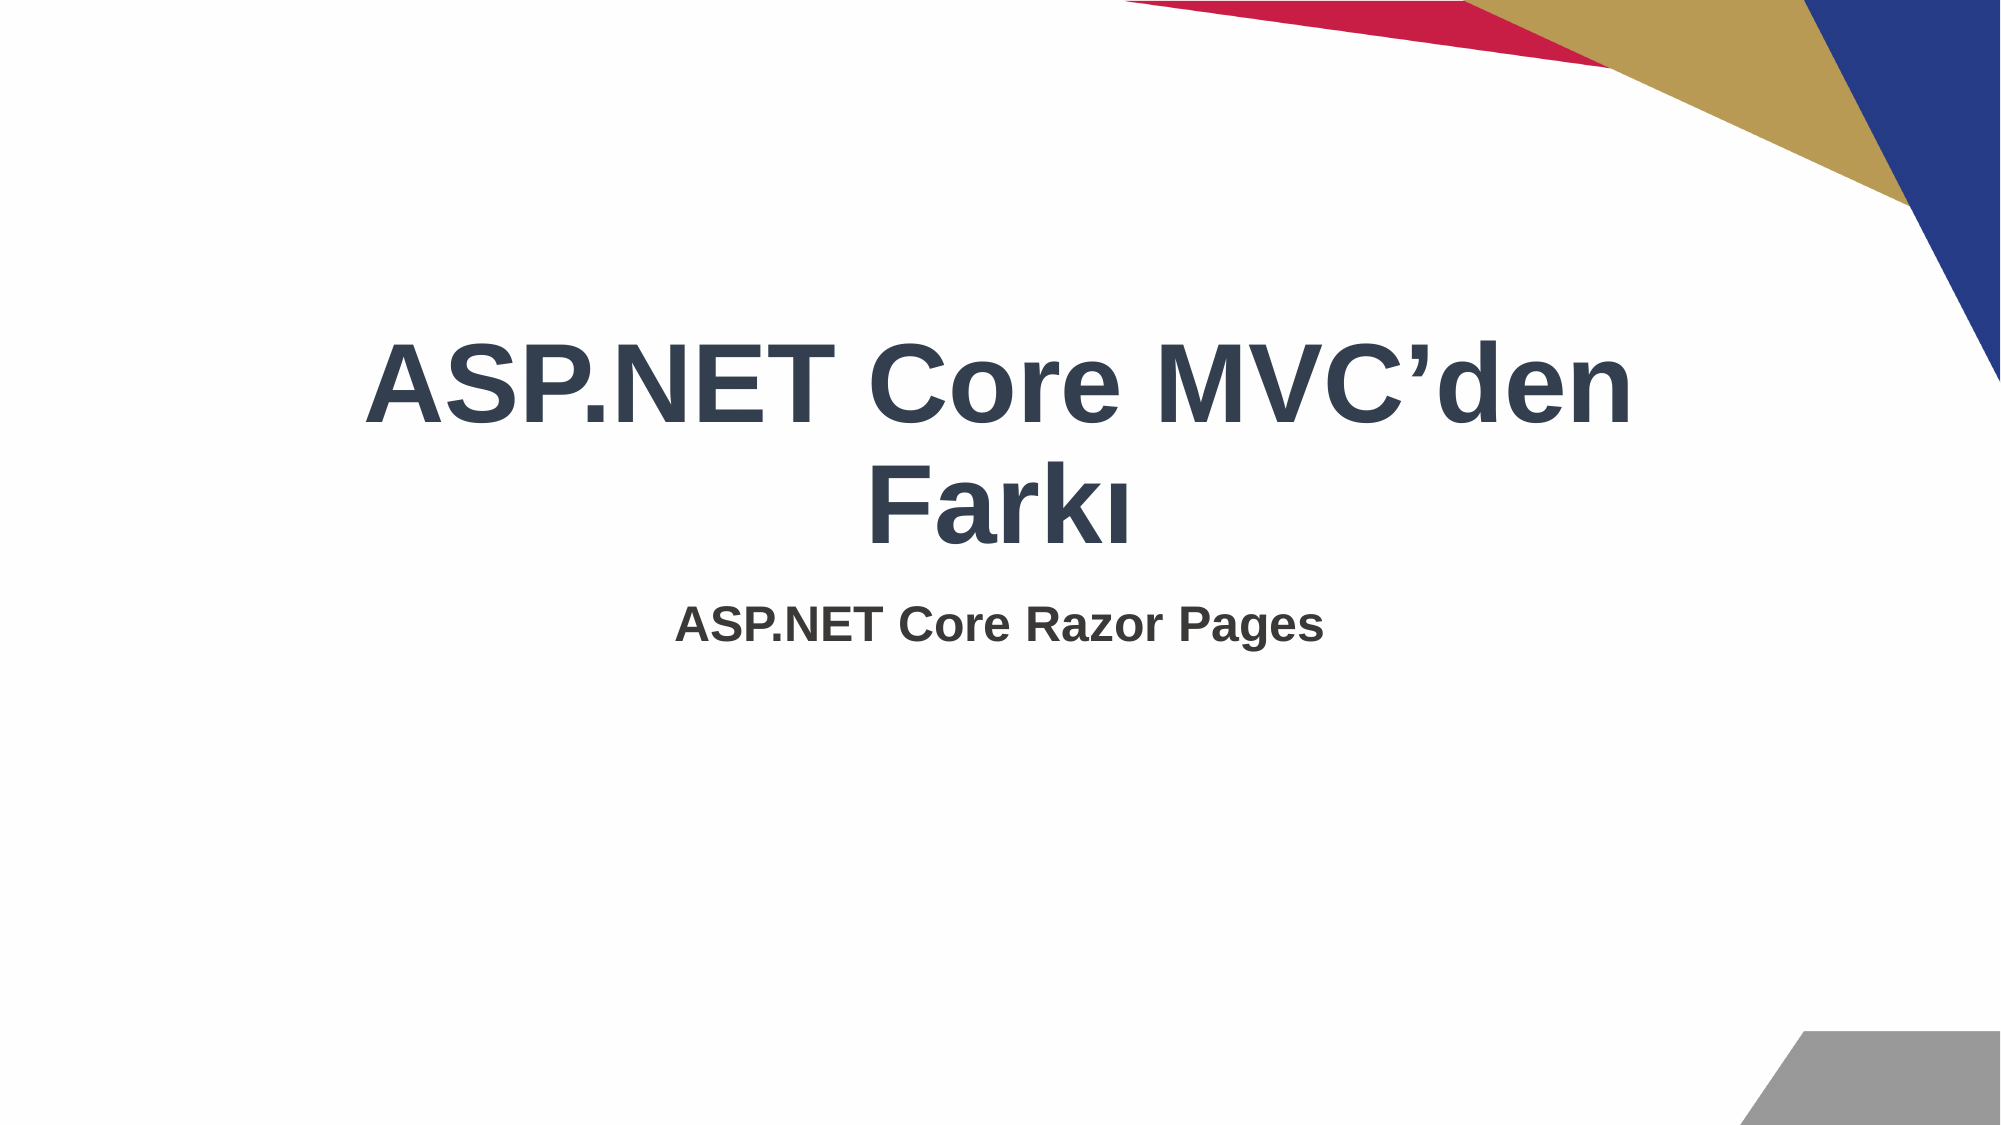

# ASP.NET Core MVC’den Farkı
ASP.NET Core Razor Pages